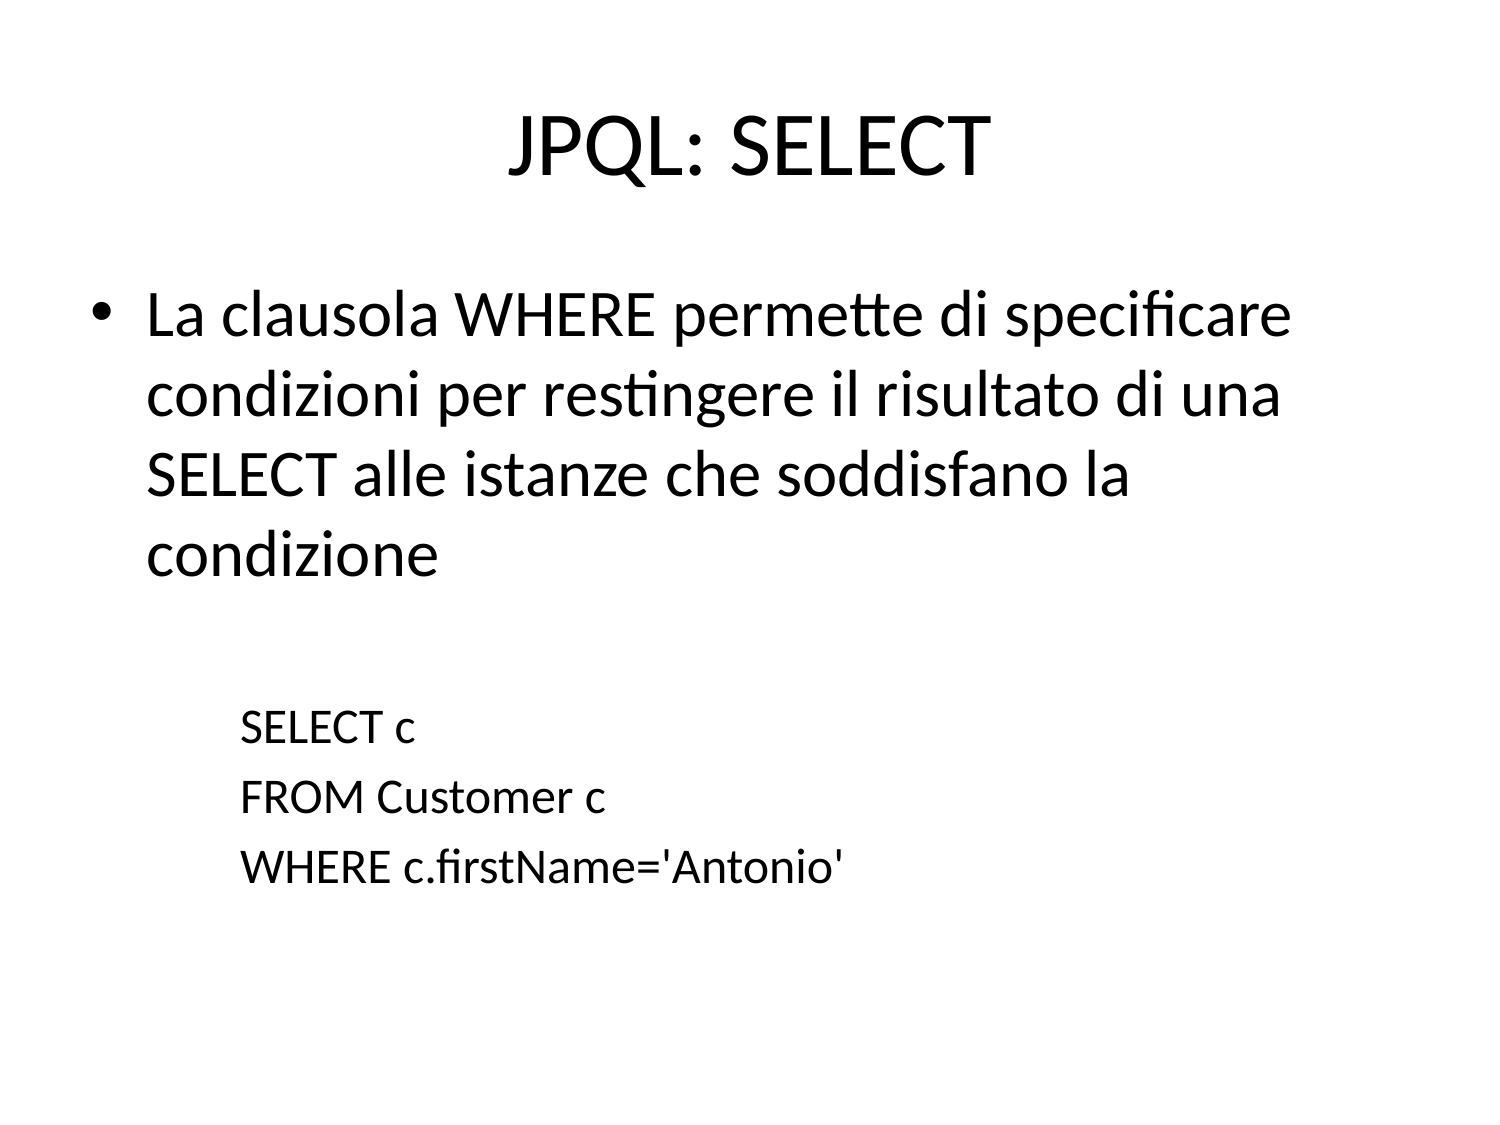

# JPQL: SELECT
La clausola WHERE permette di specificare condizioni per restingere il risultato di una SELECT alle istanze che soddisfano la condizione

	SELECT c
	FROM Customer c
	WHERE c.firstName='Antonio'